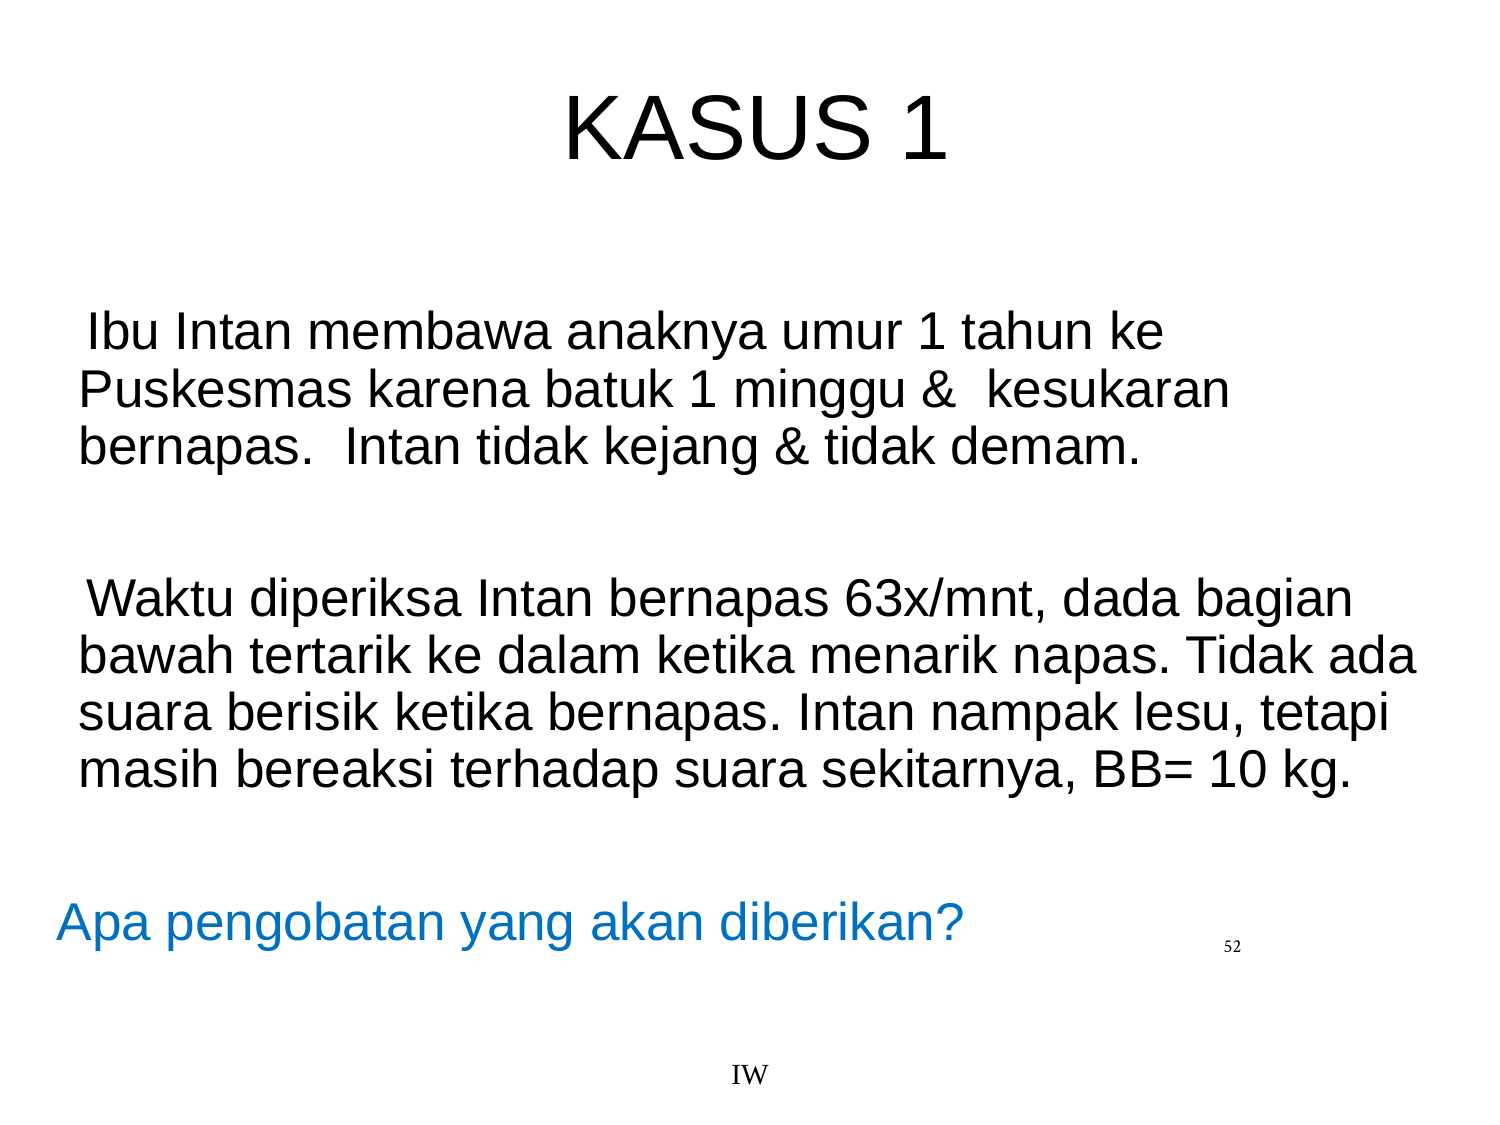

KASUS 1
  Ibu Intan membawa anaknya umur 1 tahun ke Puskesmas karena batuk 1 minggu &  kesukaran bernapas.  Intan tidak kejang & tidak demam.

  Waktu diperiksa Intan bernapas 63x/mnt, dada bagian bawah tertarik ke dalam ketika menarik napas. Tidak ada suara berisik ketika bernapas. Intan nampak lesu, tetapi masih bereaksi terhadap suara sekitarnya, BB= 10 kg.

Apa pengobatan yang akan diberikan?
52
IW